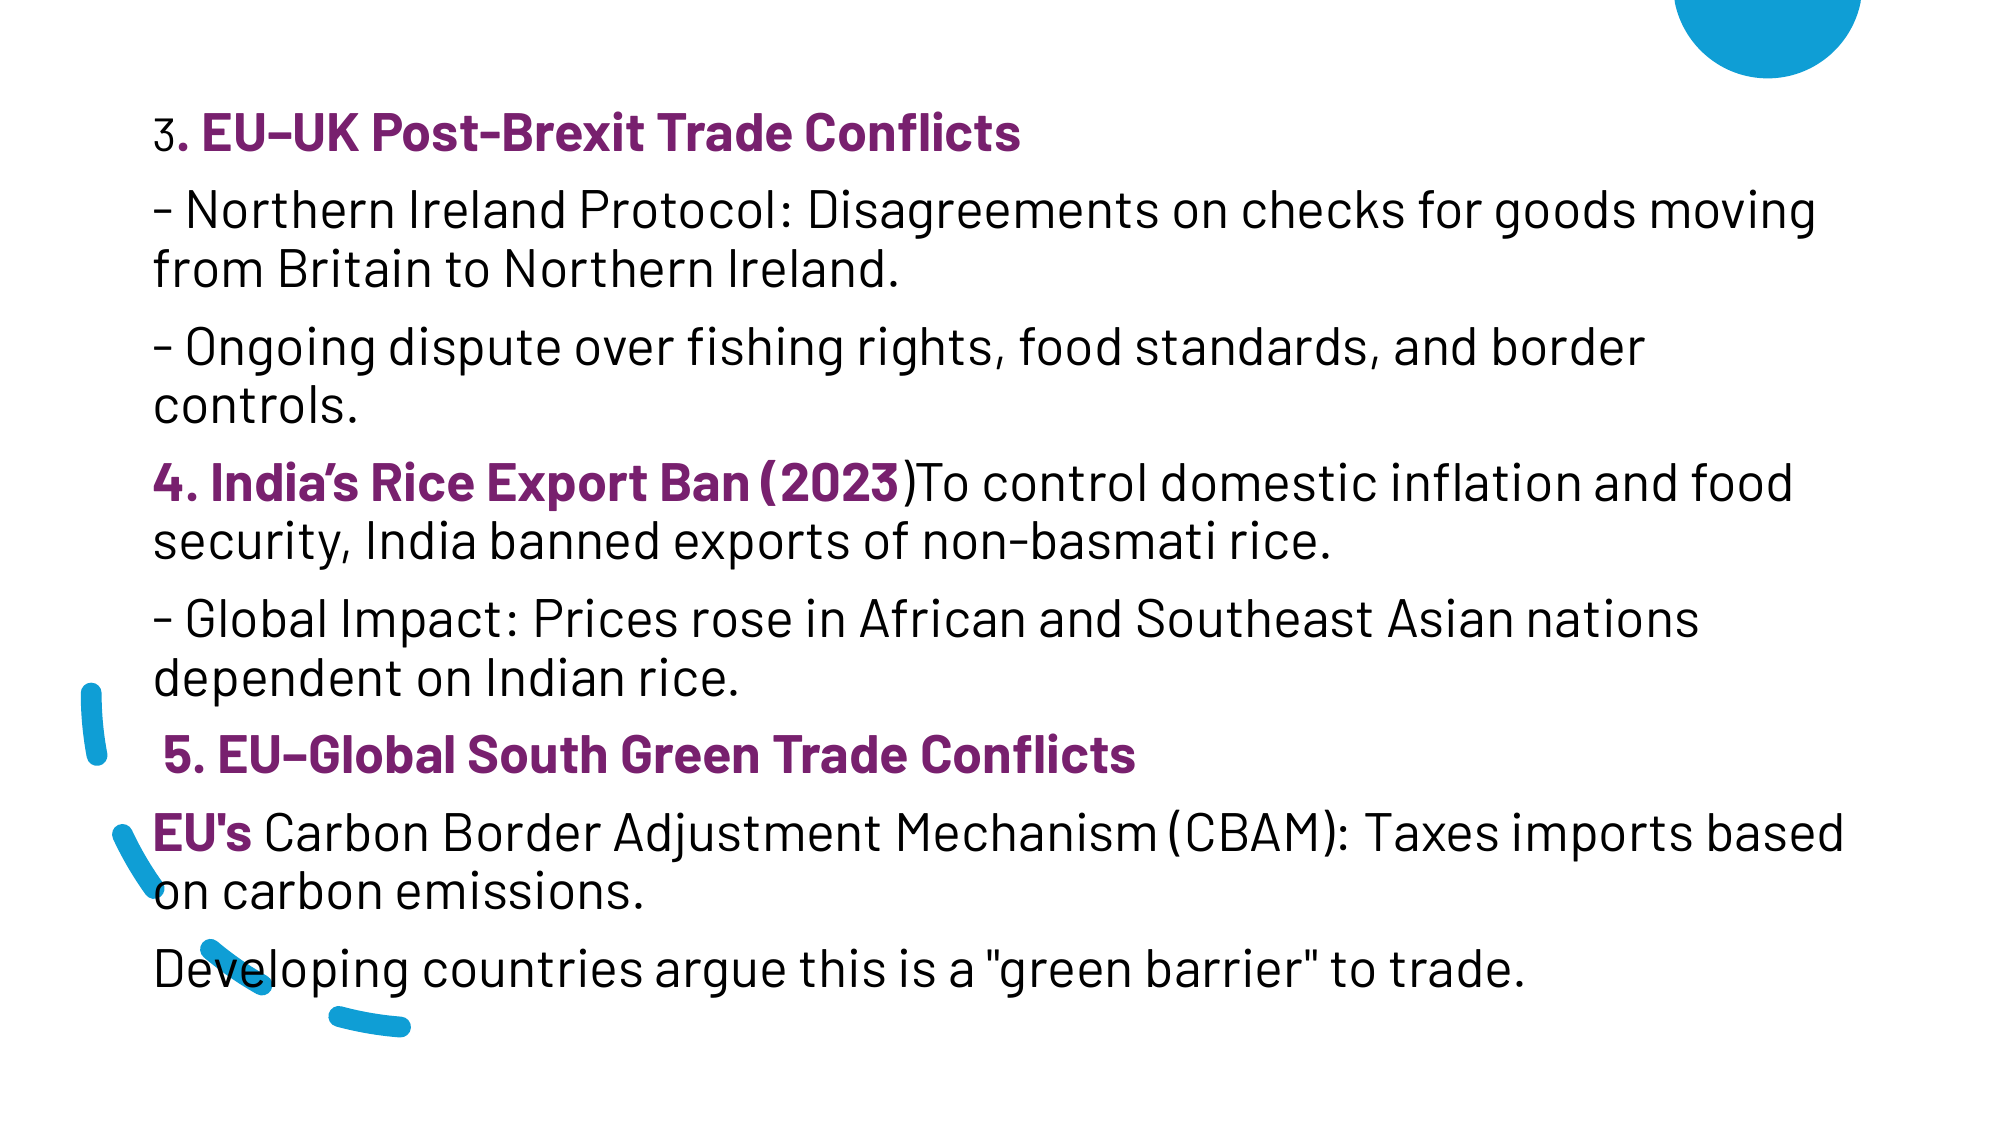

3. EU–UK Post-Brexit Trade Conflicts
- Northern Ireland Protocol: Disagreements on checks for goods moving from Britain to Northern Ireland.
- Ongoing dispute over fishing rights, food standards, and border controls.
4. India’s Rice Export Ban (2023)To control domestic inflation and food security, India banned exports of non-basmati rice.
- Global Impact: Prices rose in African and Southeast Asian nations dependent on Indian rice.
 5. EU–Global South Green Trade Conflicts
EU's Carbon Border Adjustment Mechanism (CBAM): Taxes imports based on carbon emissions.
Developing countries argue this is a "green barrier" to trade.